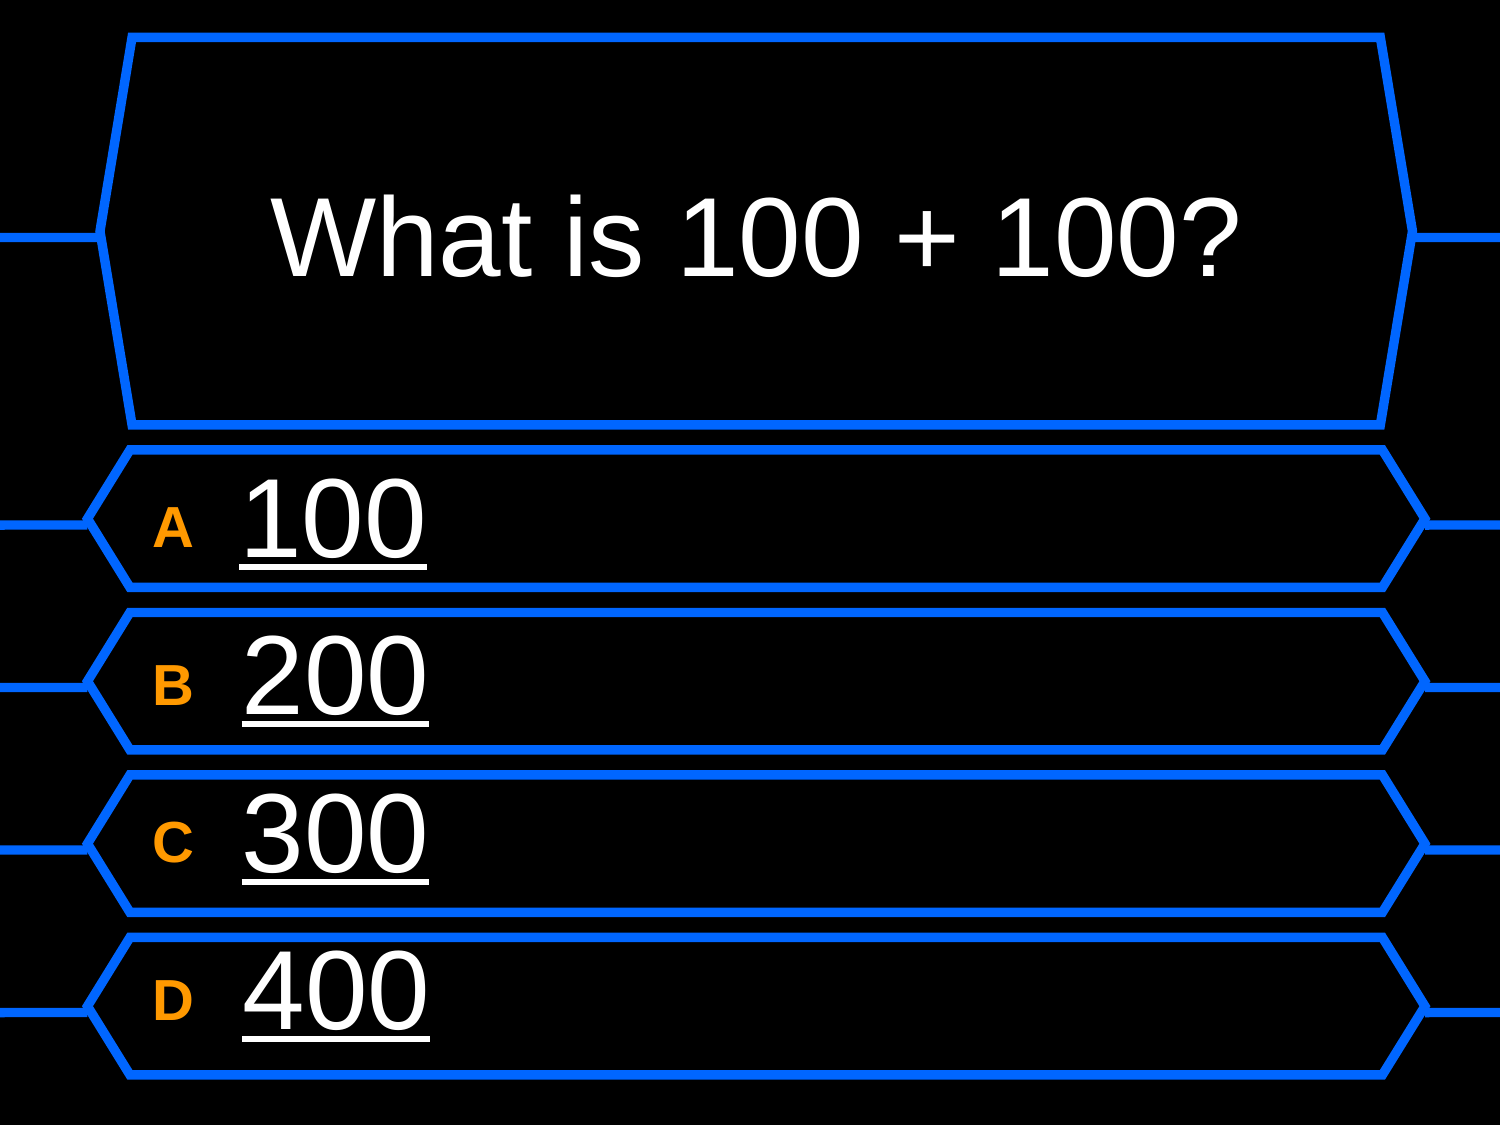

# What is 100 + 100?

A  100
B  200
C  300
D   400